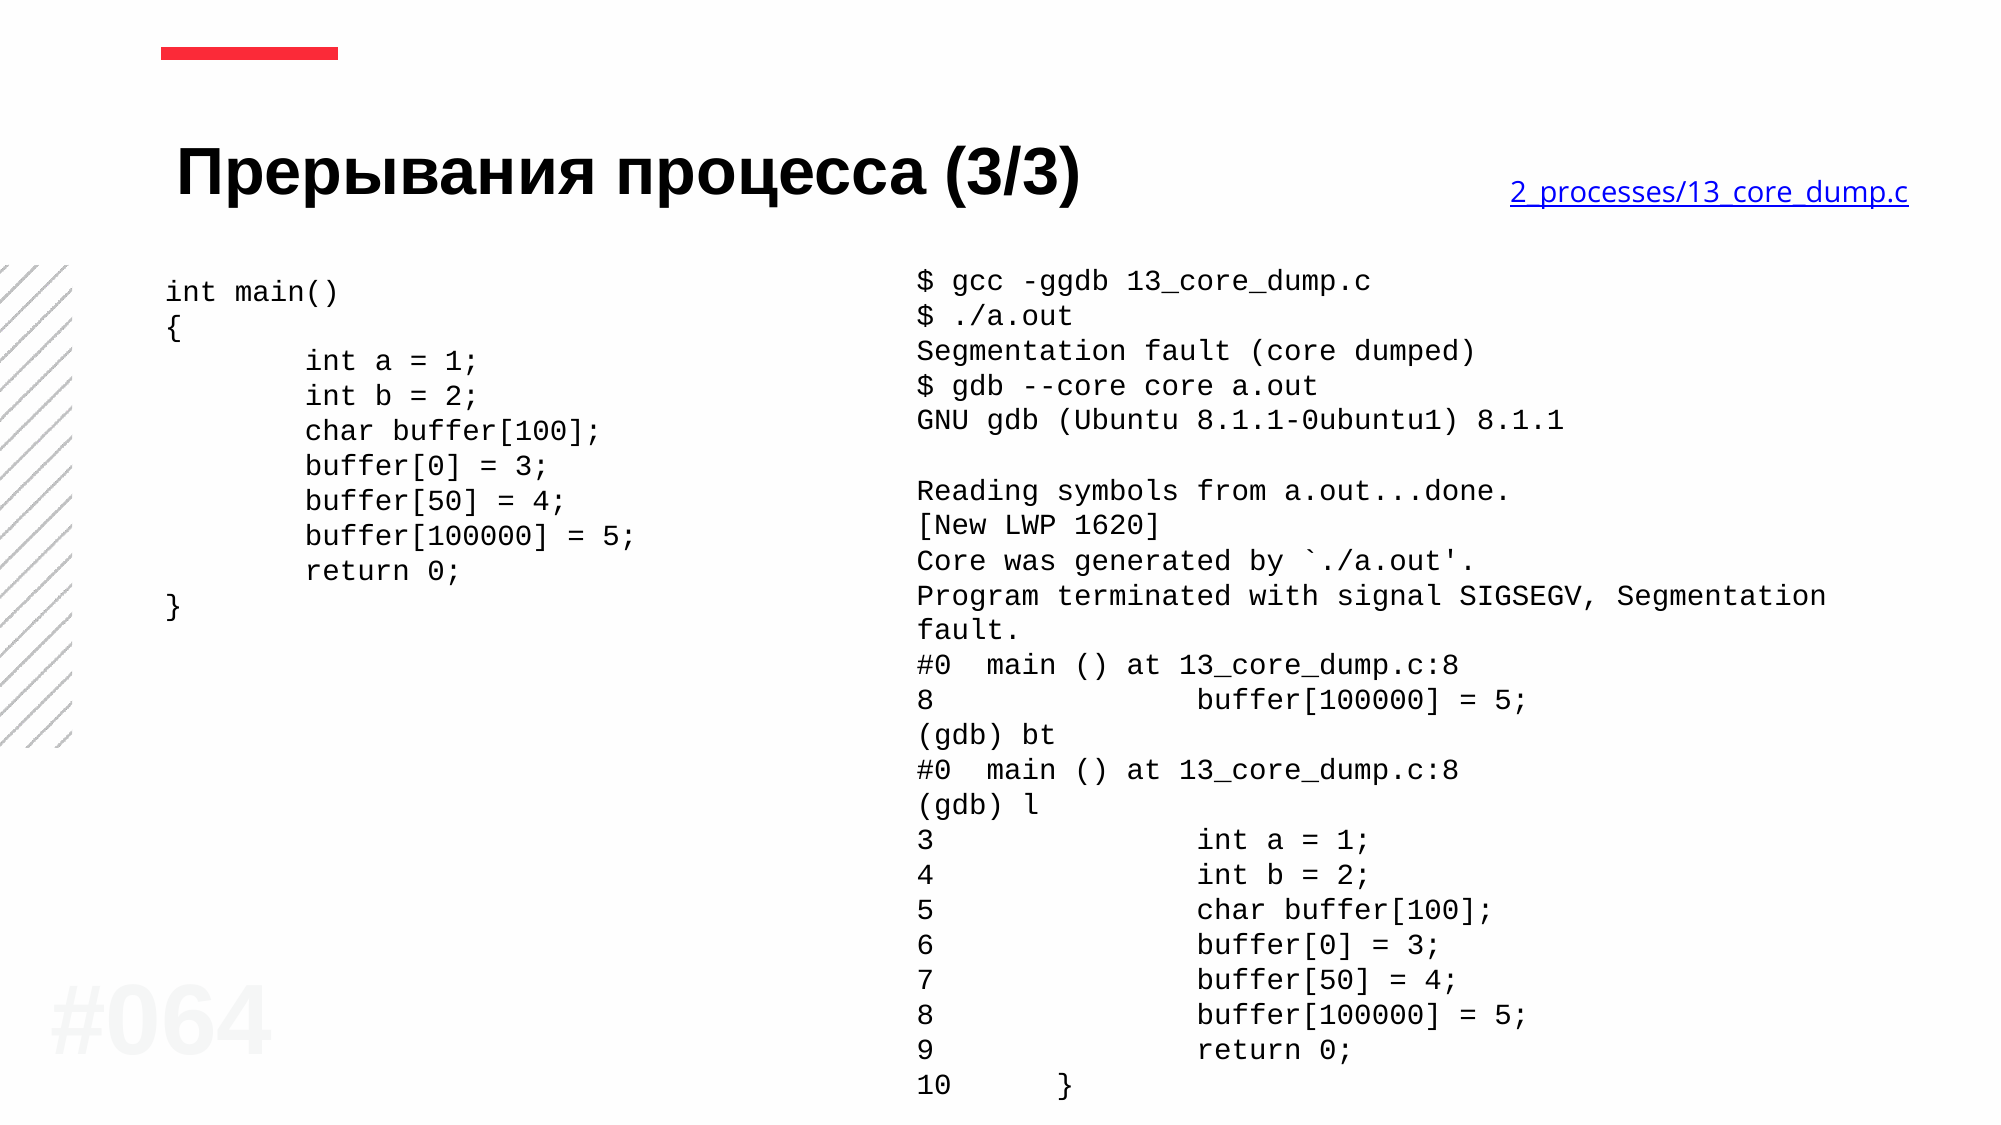

Прерывания процесса (3/3)
2_processes/13_core_dump.c
$ gcc -ggdb 13_core_dump.c
$ ./a.out
Segmentation fault (core dumped)
$ gdb --core core a.out
GNU gdb (Ubuntu 8.1.1-0ubuntu1) 8.1.1

Reading symbols from a.out...done.
[New LWP 1620]
Core was generated by `./a.out'.
Program terminated with signal SIGSEGV, Segmentation fault.
#0  main () at 13_core_dump.c:8
8               buffer[100000] = 5;
(gdb) bt
#0  main () at 13_core_dump.c:8
(gdb) l
3               int a = 1;
4               int b = 2;
5               char buffer[100];
6               buffer[0] = 3;
7               buffer[50] = 4;
8               buffer[100000] = 5;
9               return 0;
10      }
int main()
{
        int a = 1;
        int b = 2;
        char buffer[100];
        buffer[0] = 3;
        buffer[50] = 4;
        buffer[100000] = 5;
        return 0;
}
#064